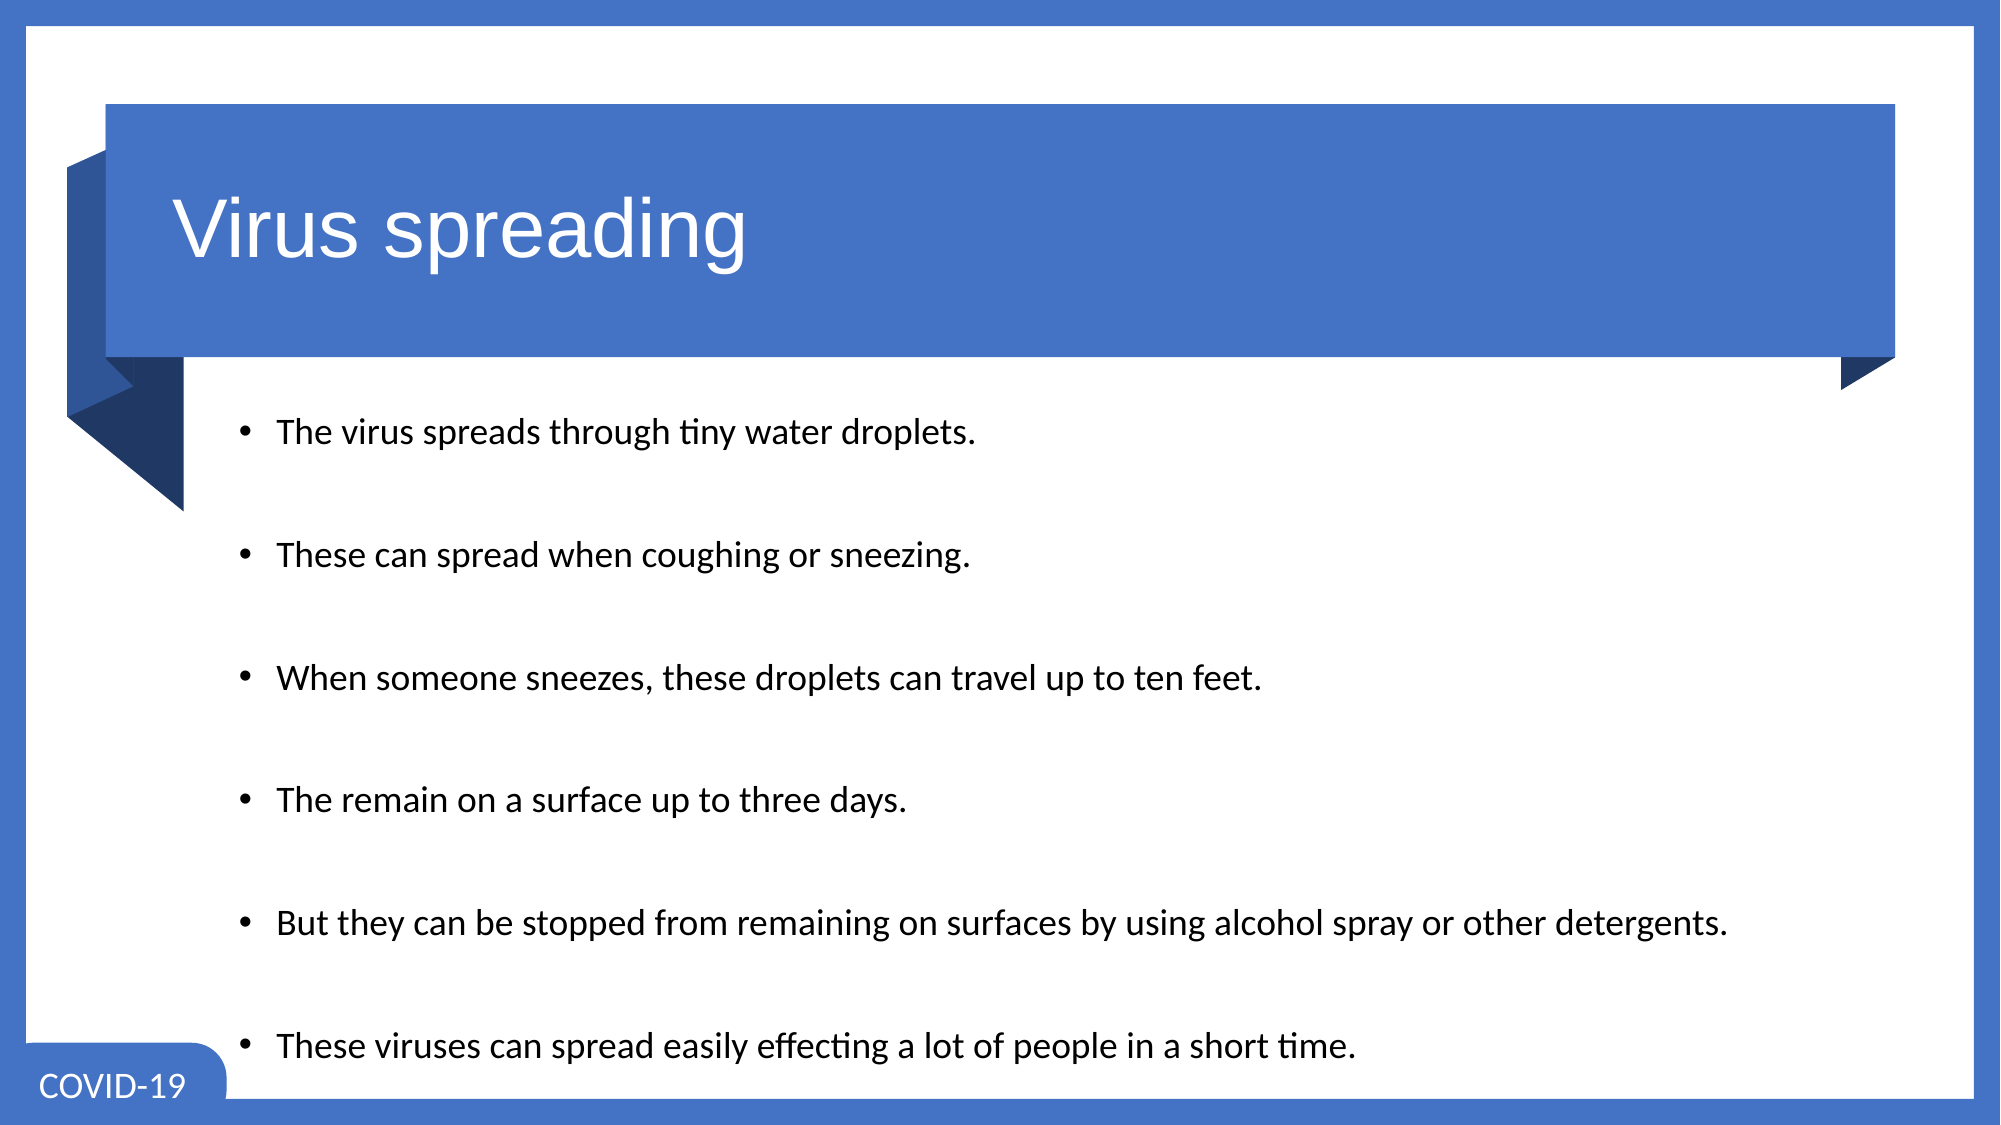

# Virus spreading

The virus spreads through tiny water droplets.

These can spread when coughing or sneezing.

When someone sneezes, these droplets can travel up to ten feet.

The remain on a surface up to three days.

But they can be stopped from remaining on surfaces by using alcohol spray or other detergents.

These viruses can spread easily effecting a lot of people in a short time.
COVID-19